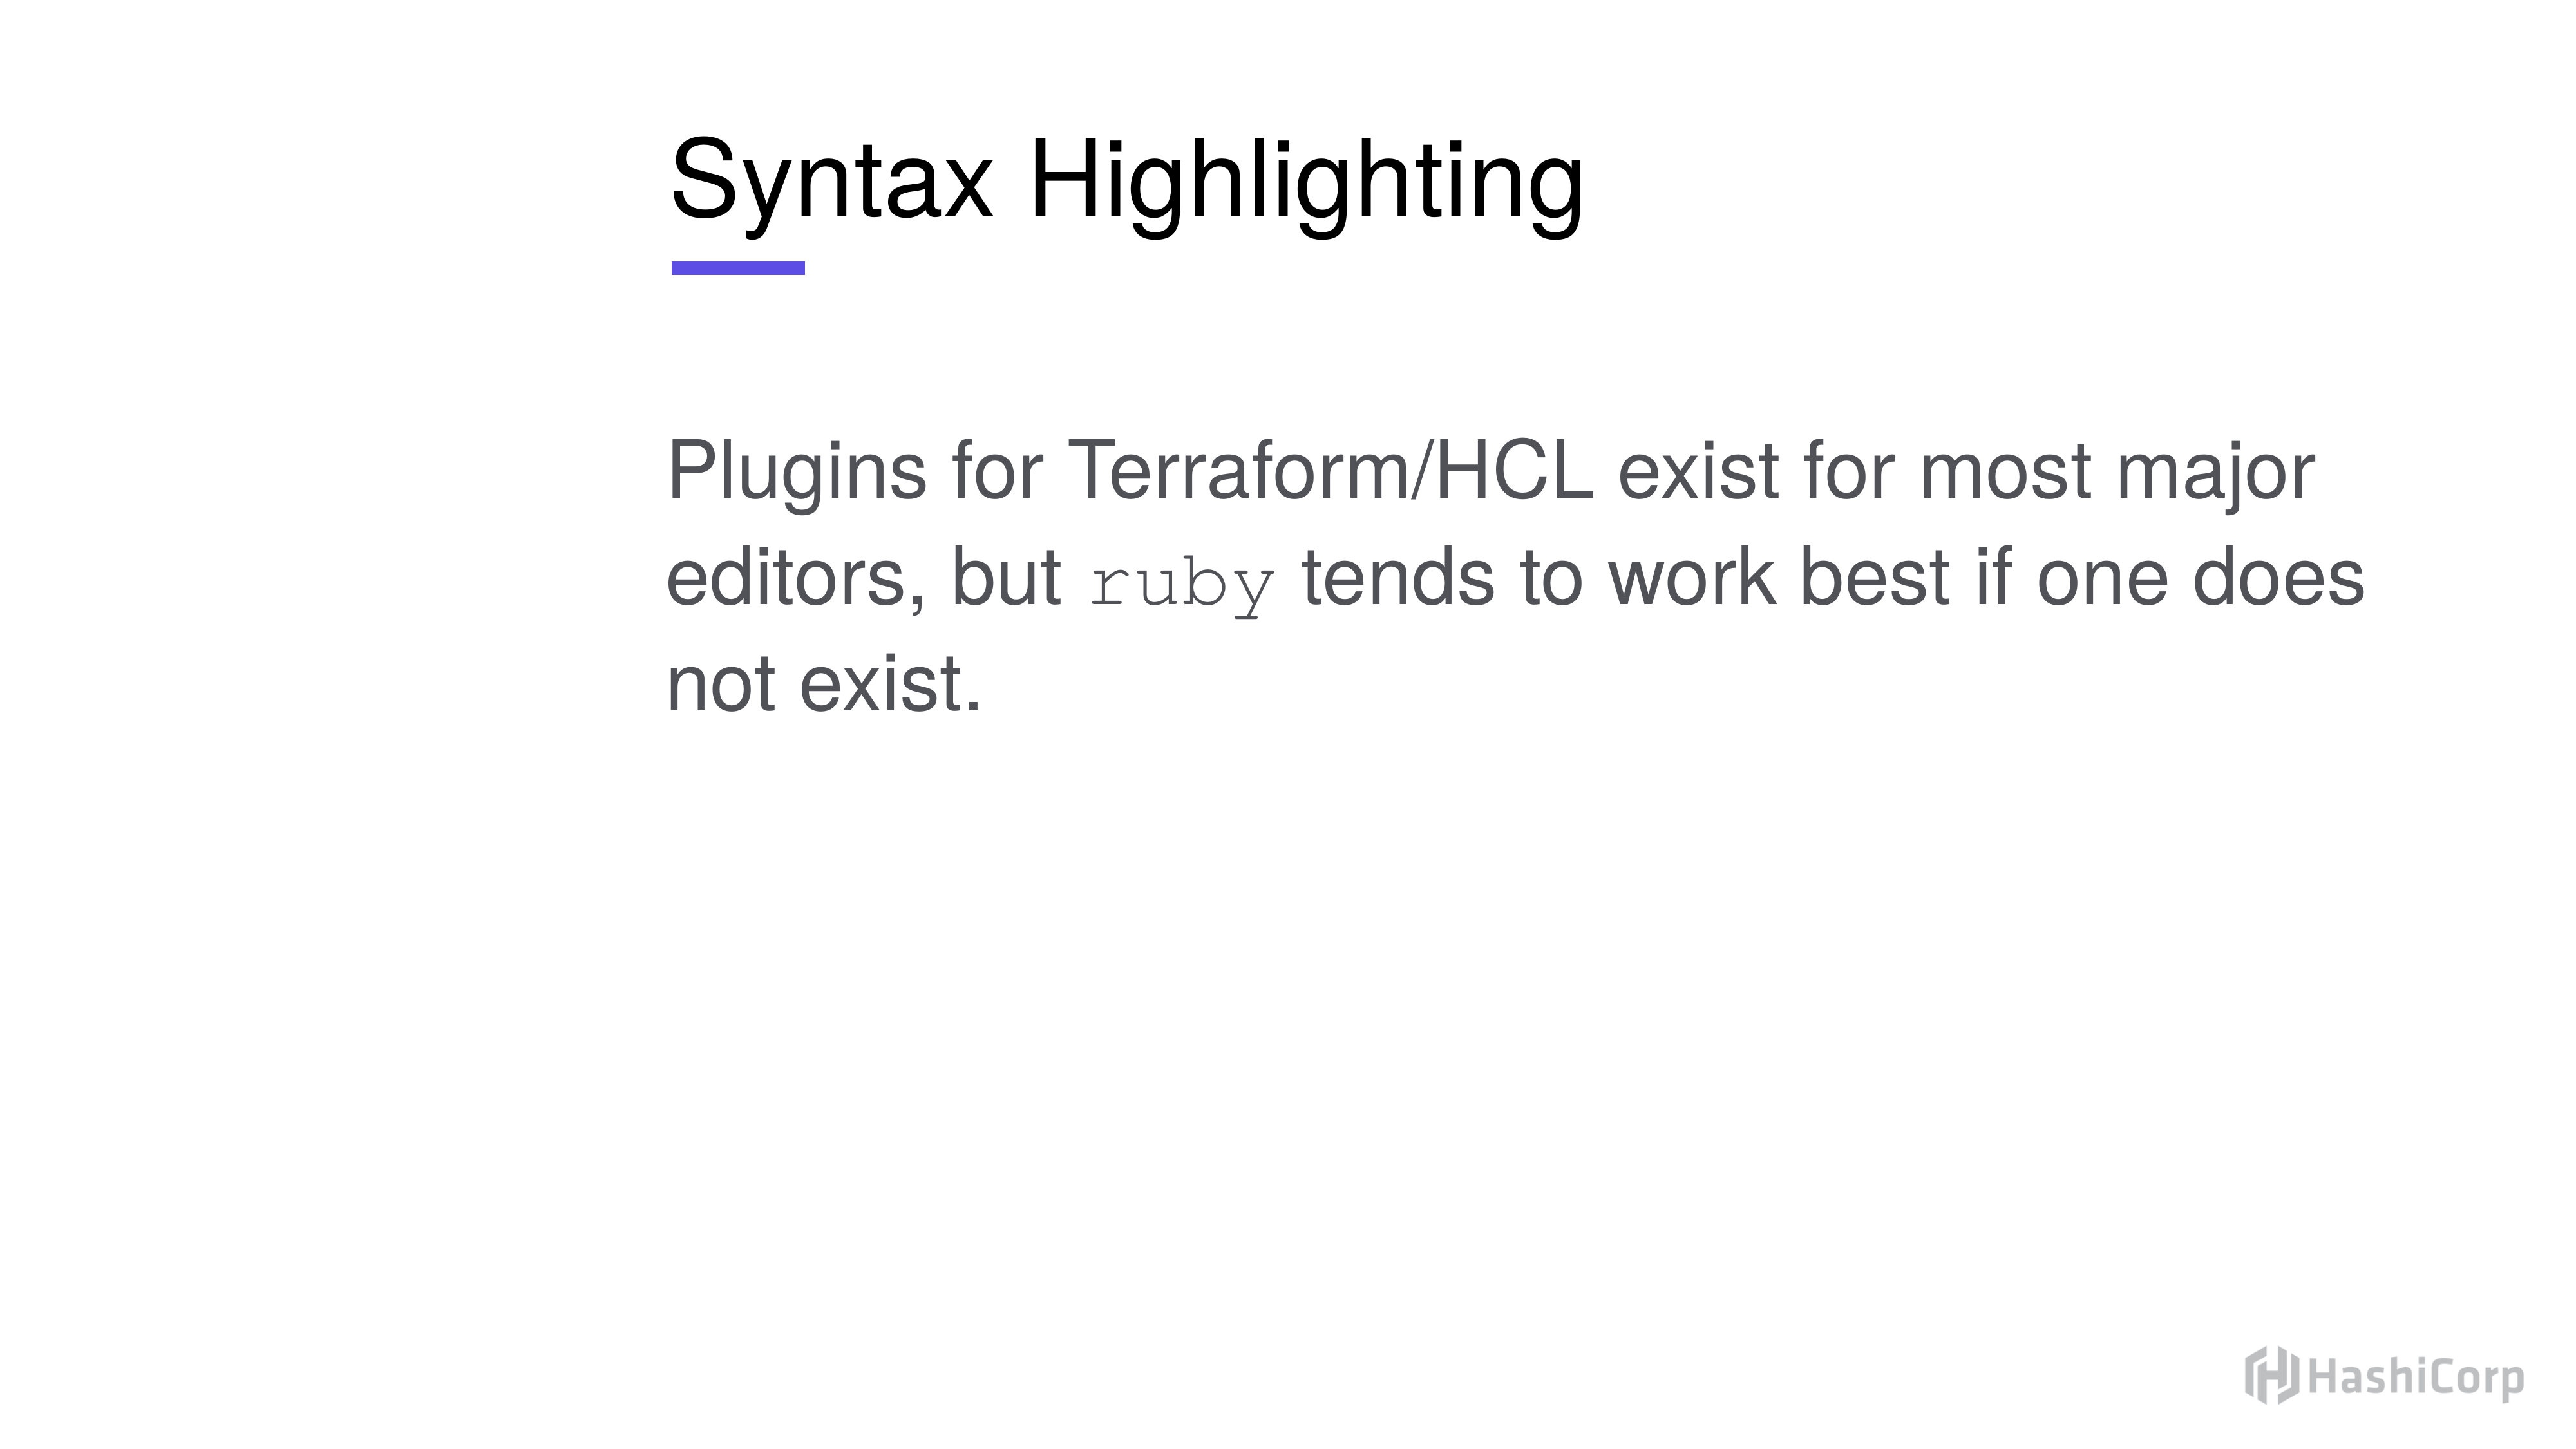

# Syntax Highlighting
Plugins for Terraform/HCL exist for most major editors, but ruby tends to work best if one does not exist.
143